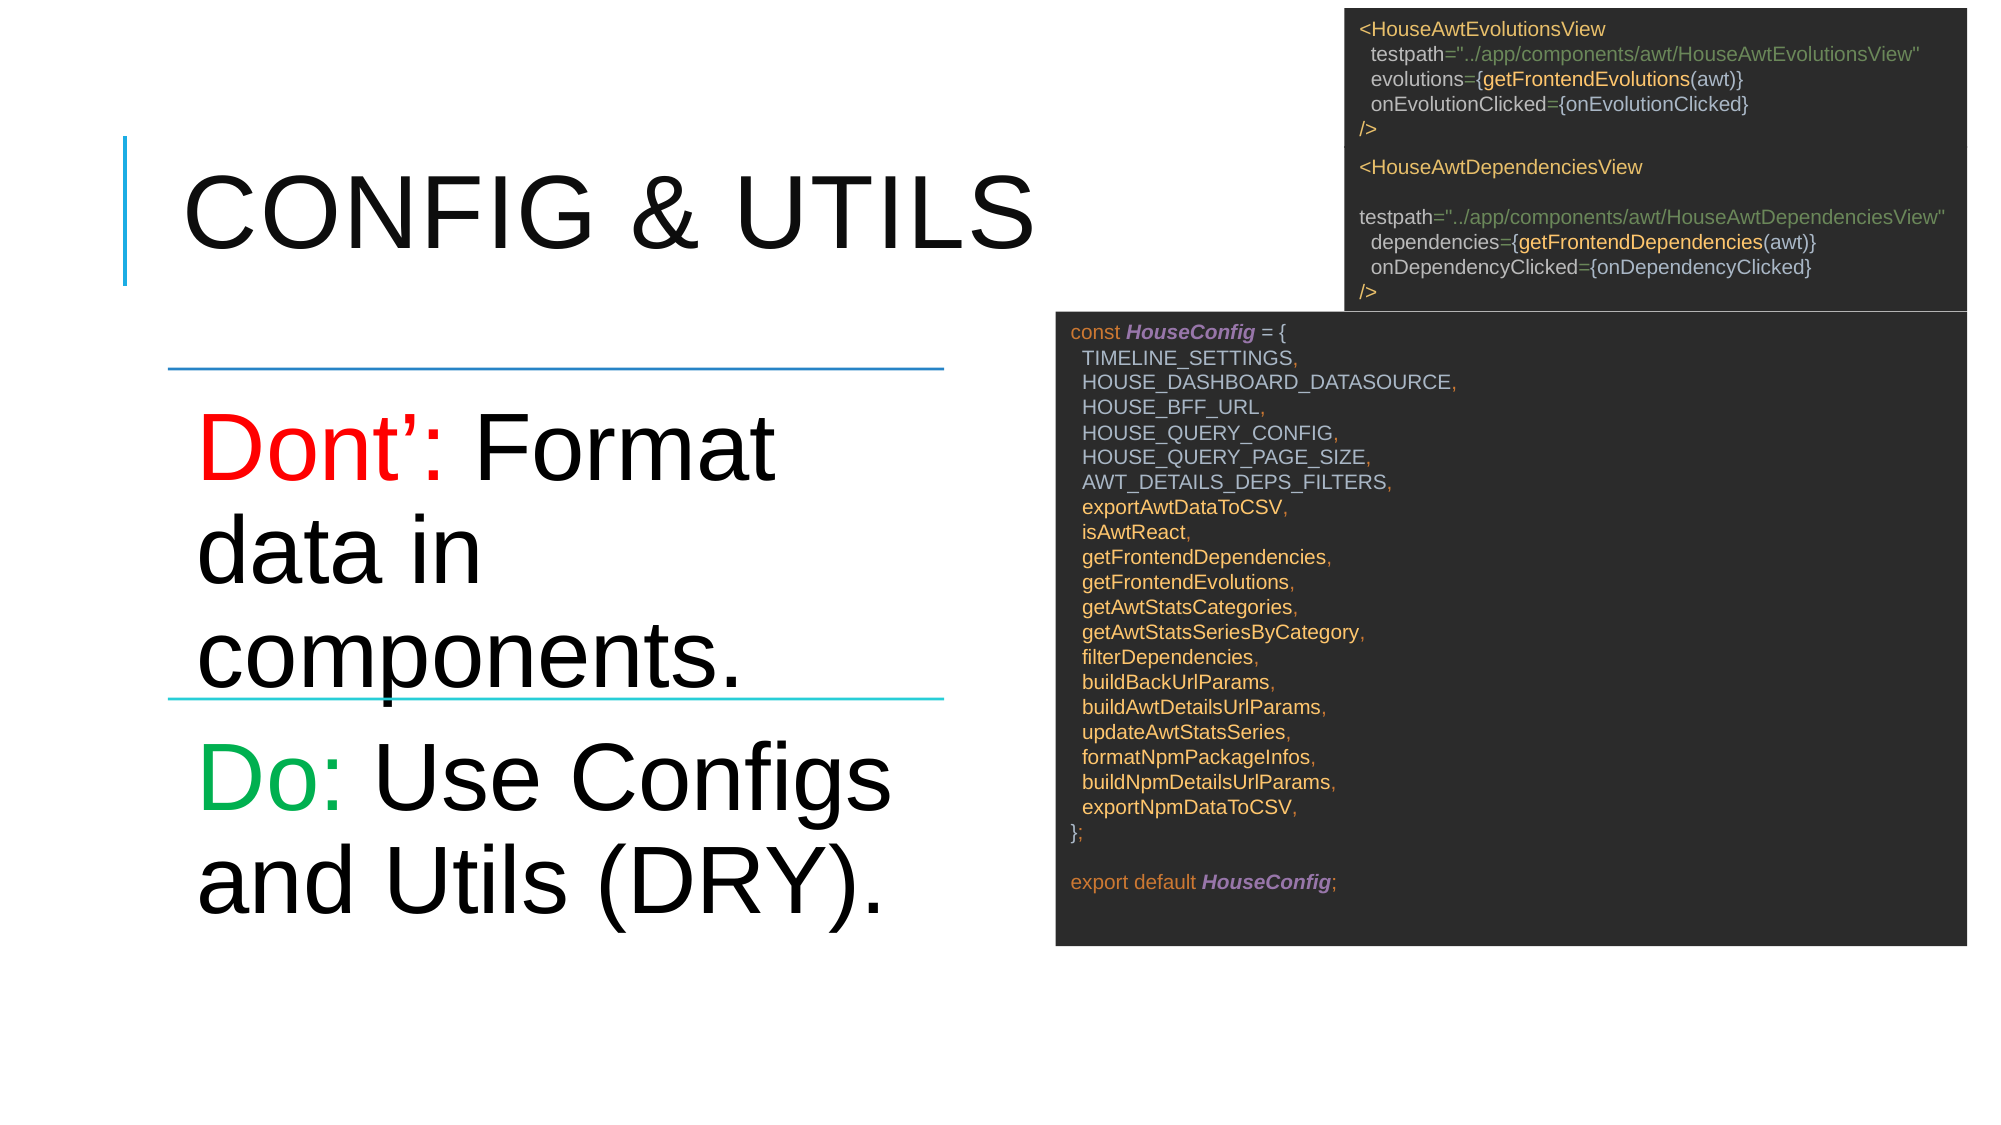

<HouseAwtEvolutionsView
  testpath="../app/components/awt/HouseAwtEvolutionsView"
  evolutions={getFrontendEvolutions(awt)}
  onEvolutionClicked={onEvolutionClicked}
/>
# Config & utils
<HouseAwtDependenciesView
  testpath="../app/components/awt/HouseAwtDependenciesView"
  dependencies={getFrontendDependencies(awt)}
  onDependencyClicked={onDependencyClicked}
/>
const HouseConfig = {
  TIMELINE_SETTINGS,
  HOUSE_DASHBOARD_DATASOURCE,
  HOUSE_BFF_URL,
  HOUSE_QUERY_CONFIG,
  HOUSE_QUERY_PAGE_SIZE,
  AWT_DETAILS_DEPS_FILTERS,
  exportAwtDataToCSV,
  isAwtReact,
  getFrontendDependencies,
  getFrontendEvolutions,
  getAwtStatsCategories,
  getAwtStatsSeriesByCategory,
  filterDependencies,
  buildBackUrlParams,
  buildAwtDetailsUrlParams,
  updateAwtStatsSeries,
  formatNpmPackageInfos,
  buildNpmDetailsUrlParams,
  exportNpmDataToCSV,
};
export default HouseConfig;
Dont’: Format data in components.
Do: Use Configs and Utils (DRY).